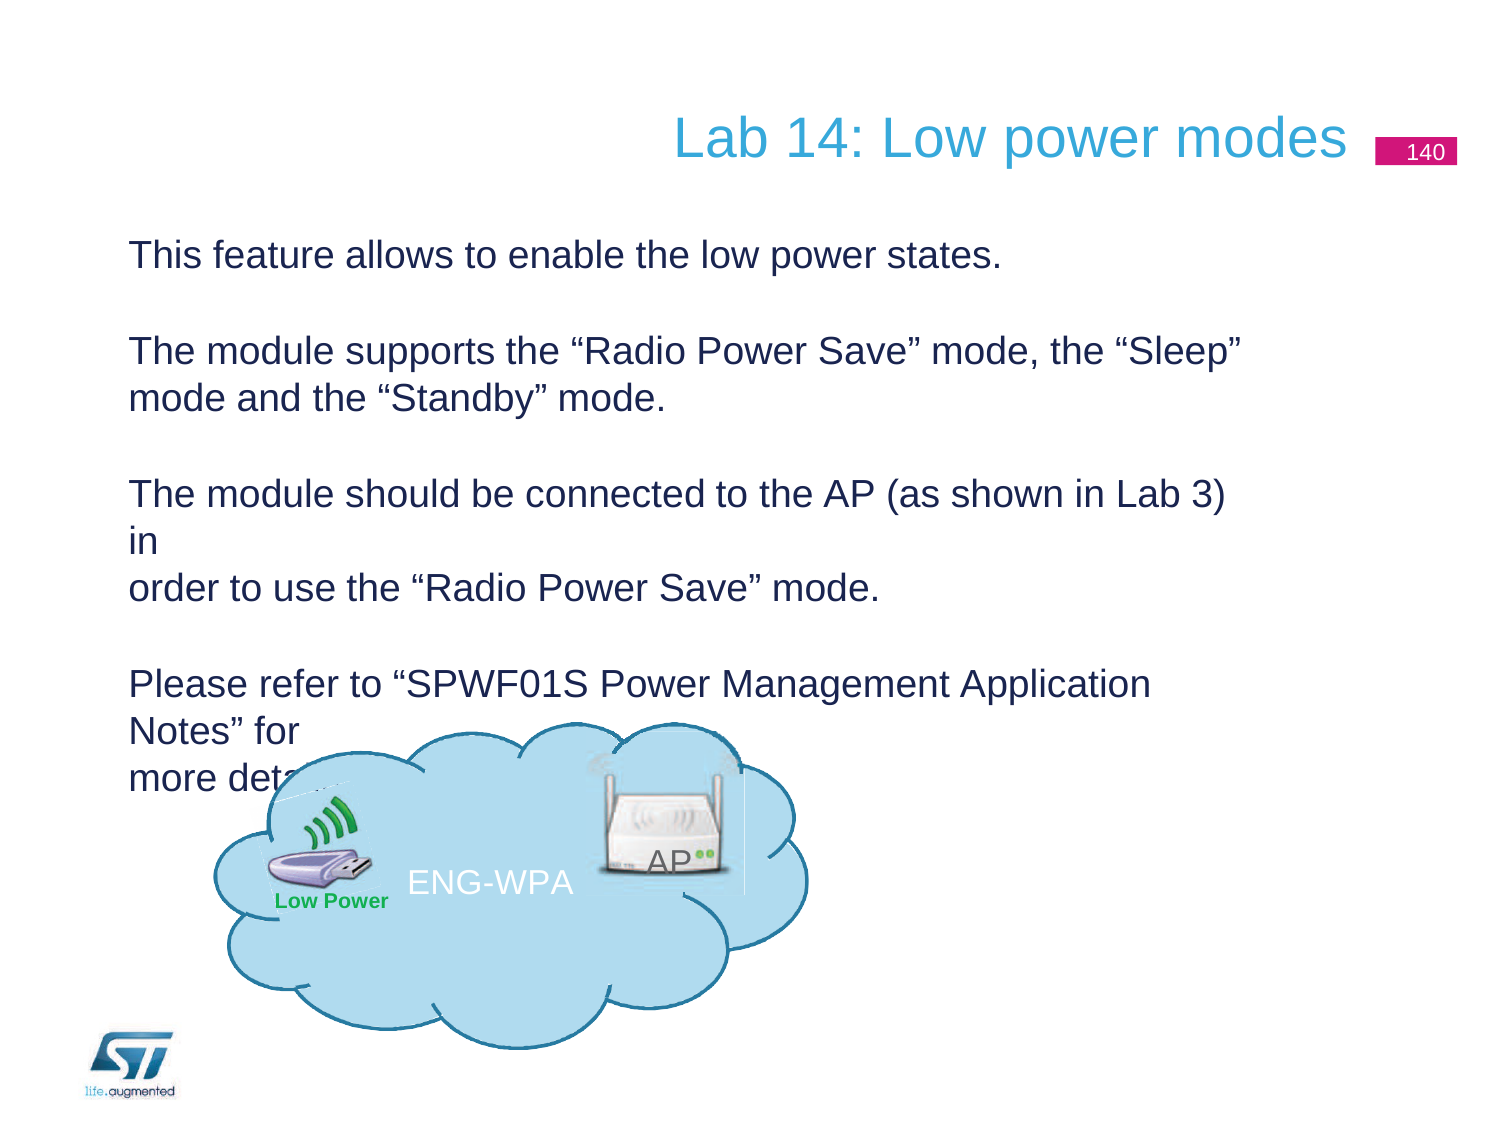

# Lab 14: Low power modes
140
This feature allows to enable the low power states.

The module supports the “Radio Power Save” mode, the “Sleep” mode and the “Standby” mode.

The module should be connected to the AP (as shown in Lab 3) in
order to use the “Radio Power Save” mode.

Please refer to “SPWF01S Power Management Application Notes” for
more details.

AP
ENG-WPA
Low Power